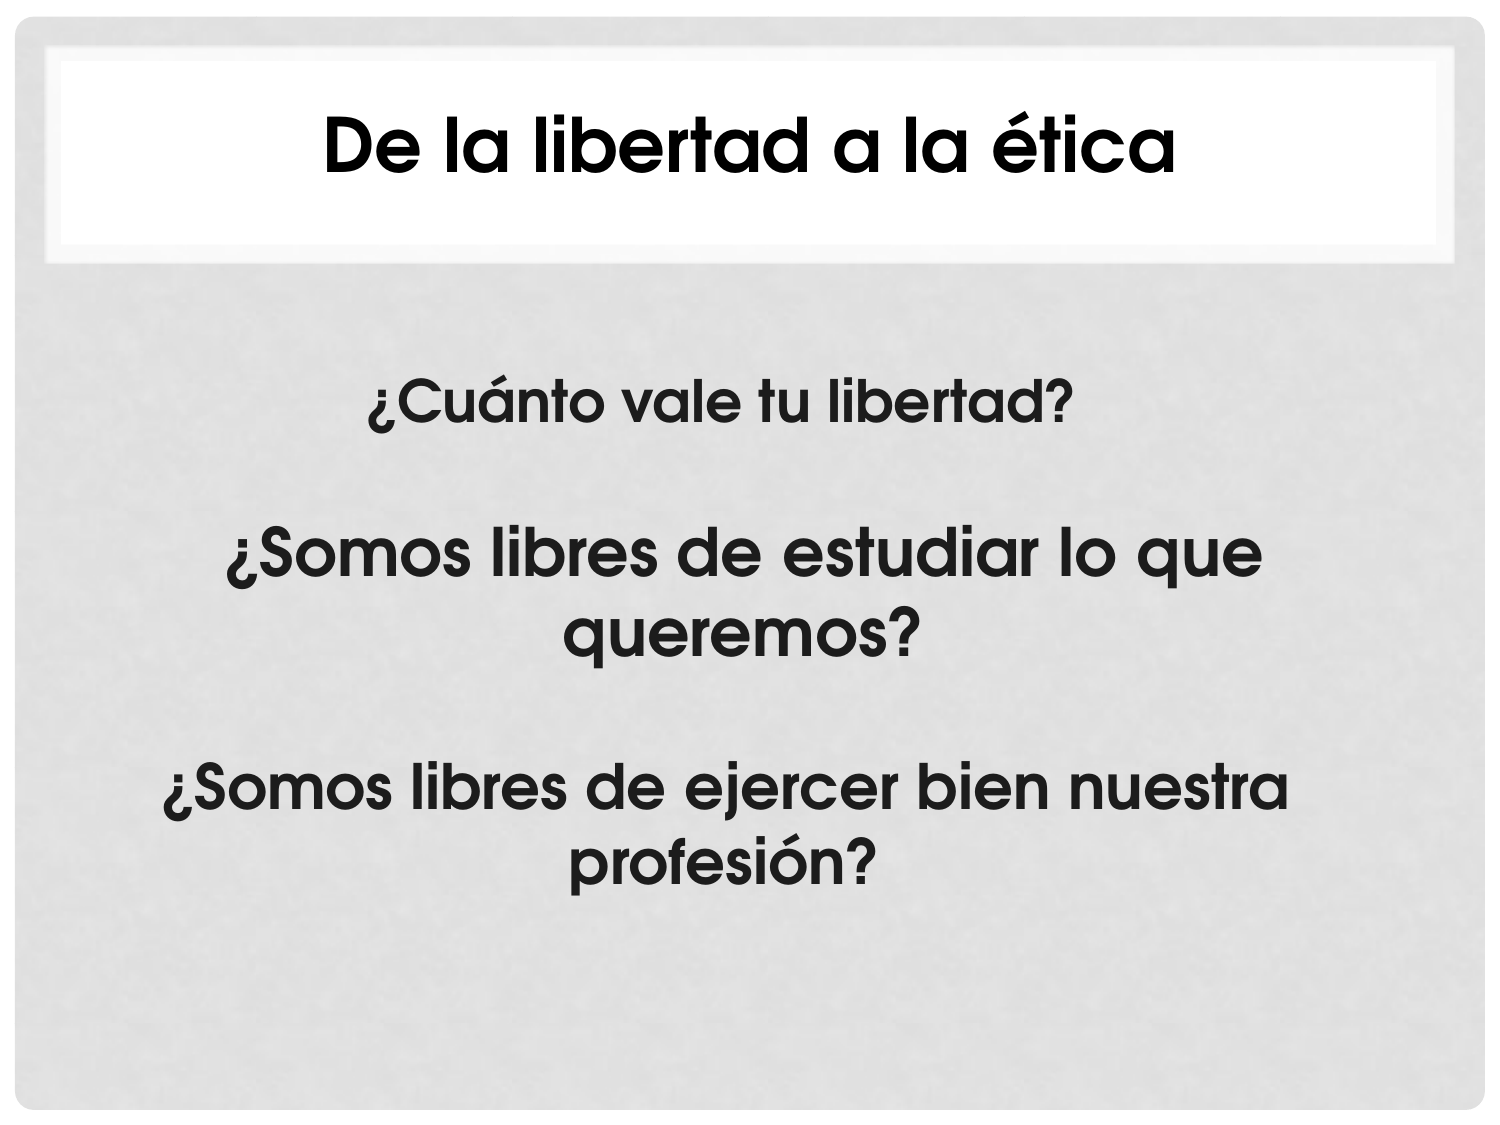

De la libertad a la ética
¿Cuánto vale tu libertad?
¿Somos libres de estudiar lo que queremos?
¿Somos libres de ejercer bien nuestra profesión?